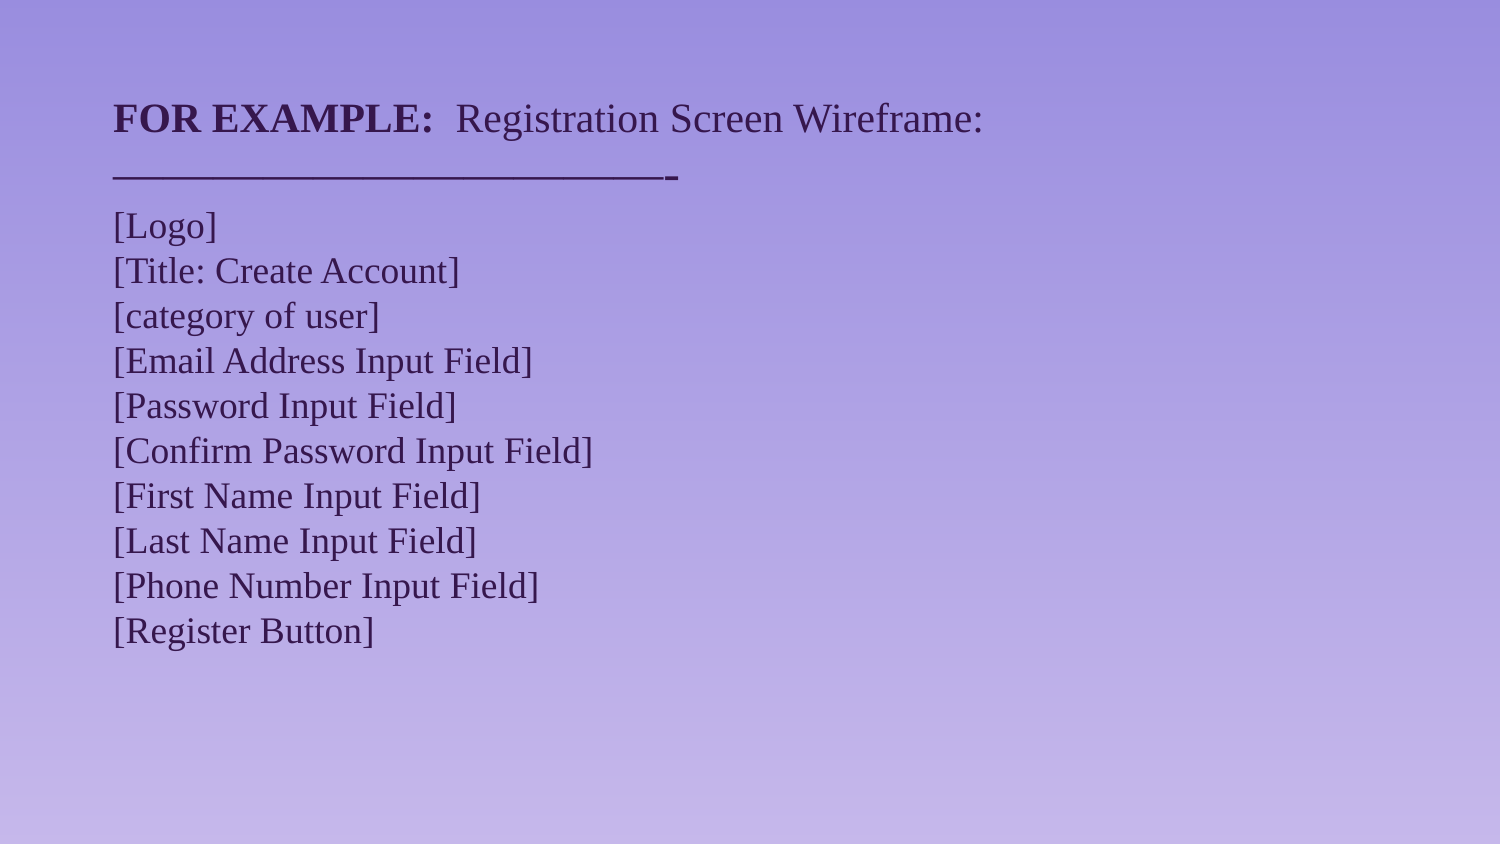

FOR EXAMPLE:  Registration Screen Wireframe:
———————————-
[Logo]
[Title: Create Account]
[category of user]
[Email Address Input Field]
[Password Input Field]
[Confirm Password Input Field]
[First Name Input Field]
[Last Name Input Field]
[Phone Number Input Field]
[Register Button]